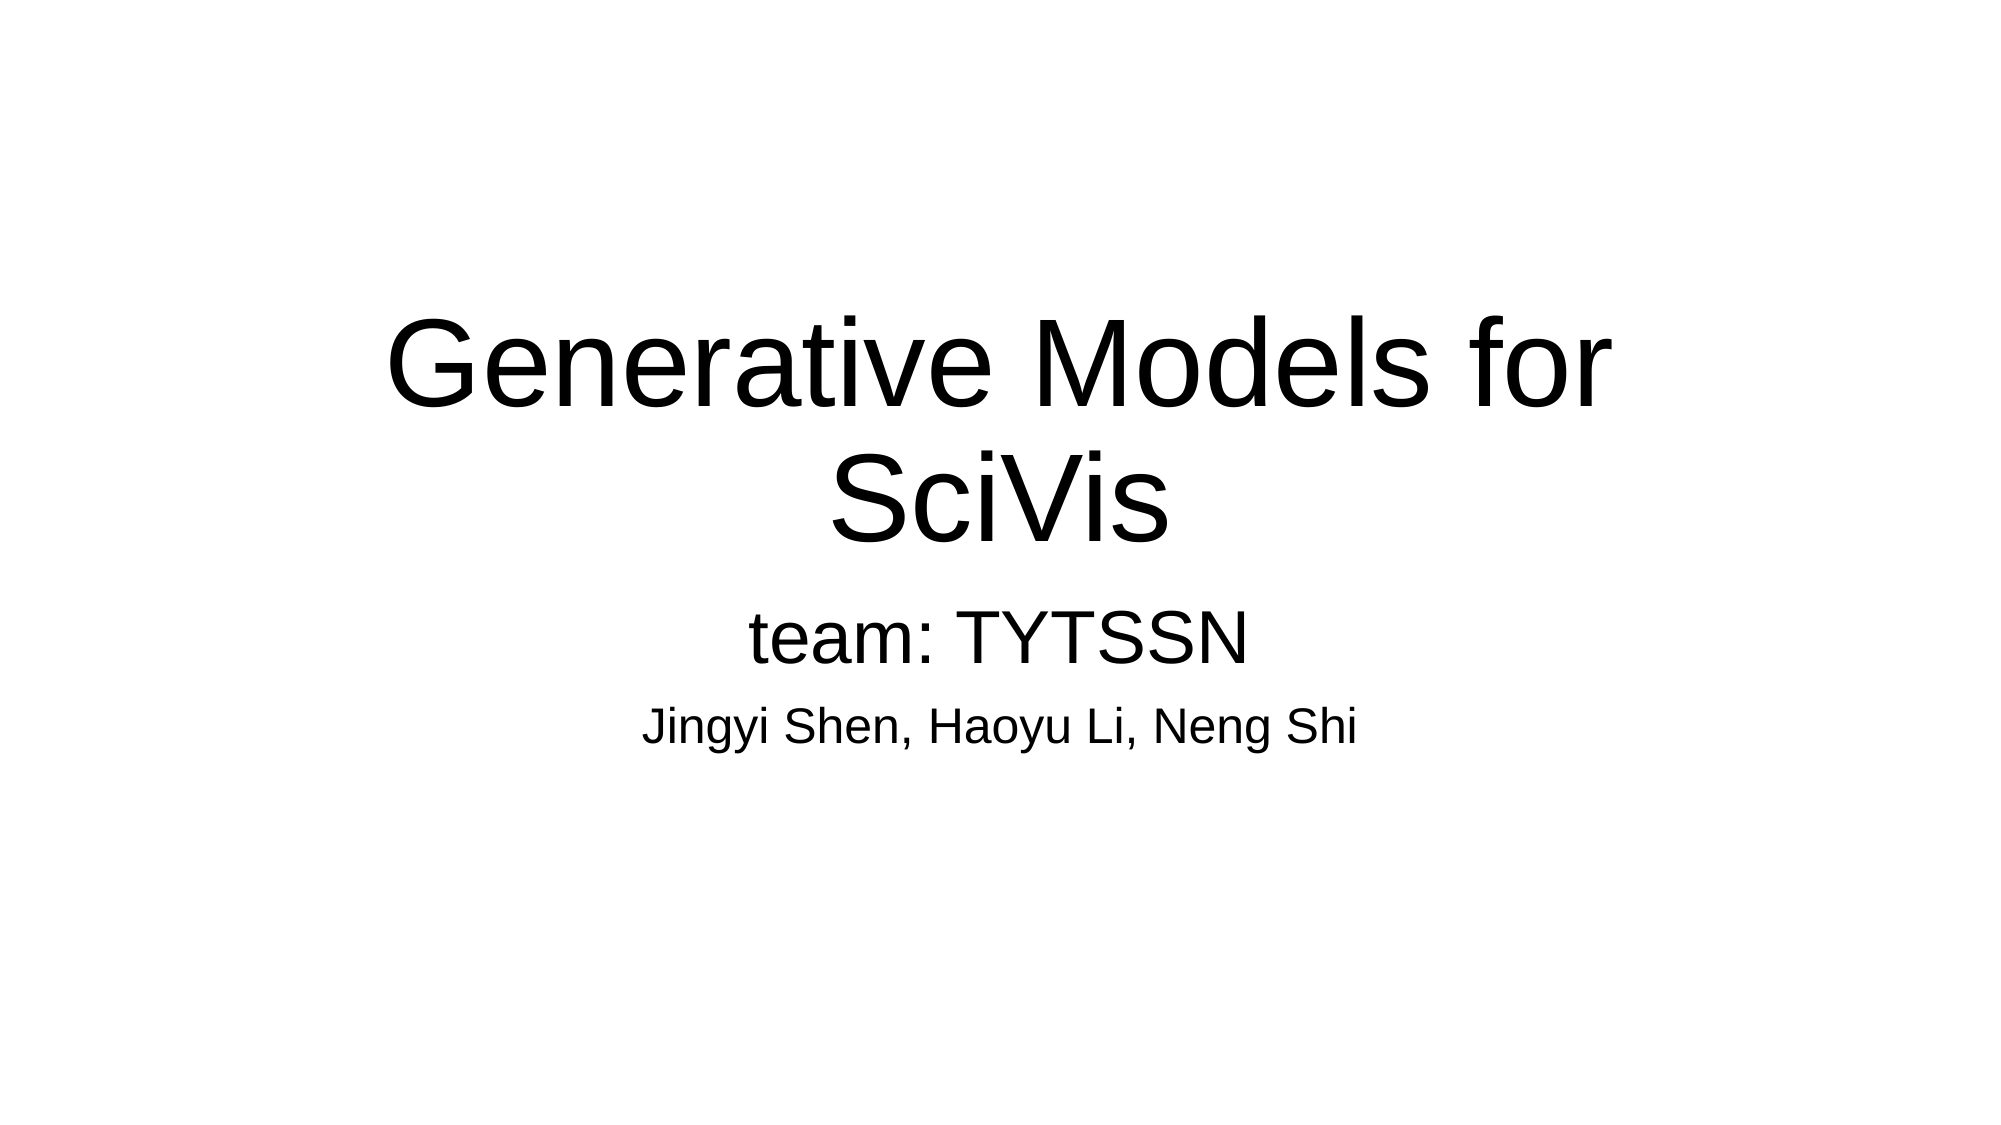

# Generative Models for SciVis
team: TYTSSN
Jingyi Shen, Haoyu Li, Neng Shi